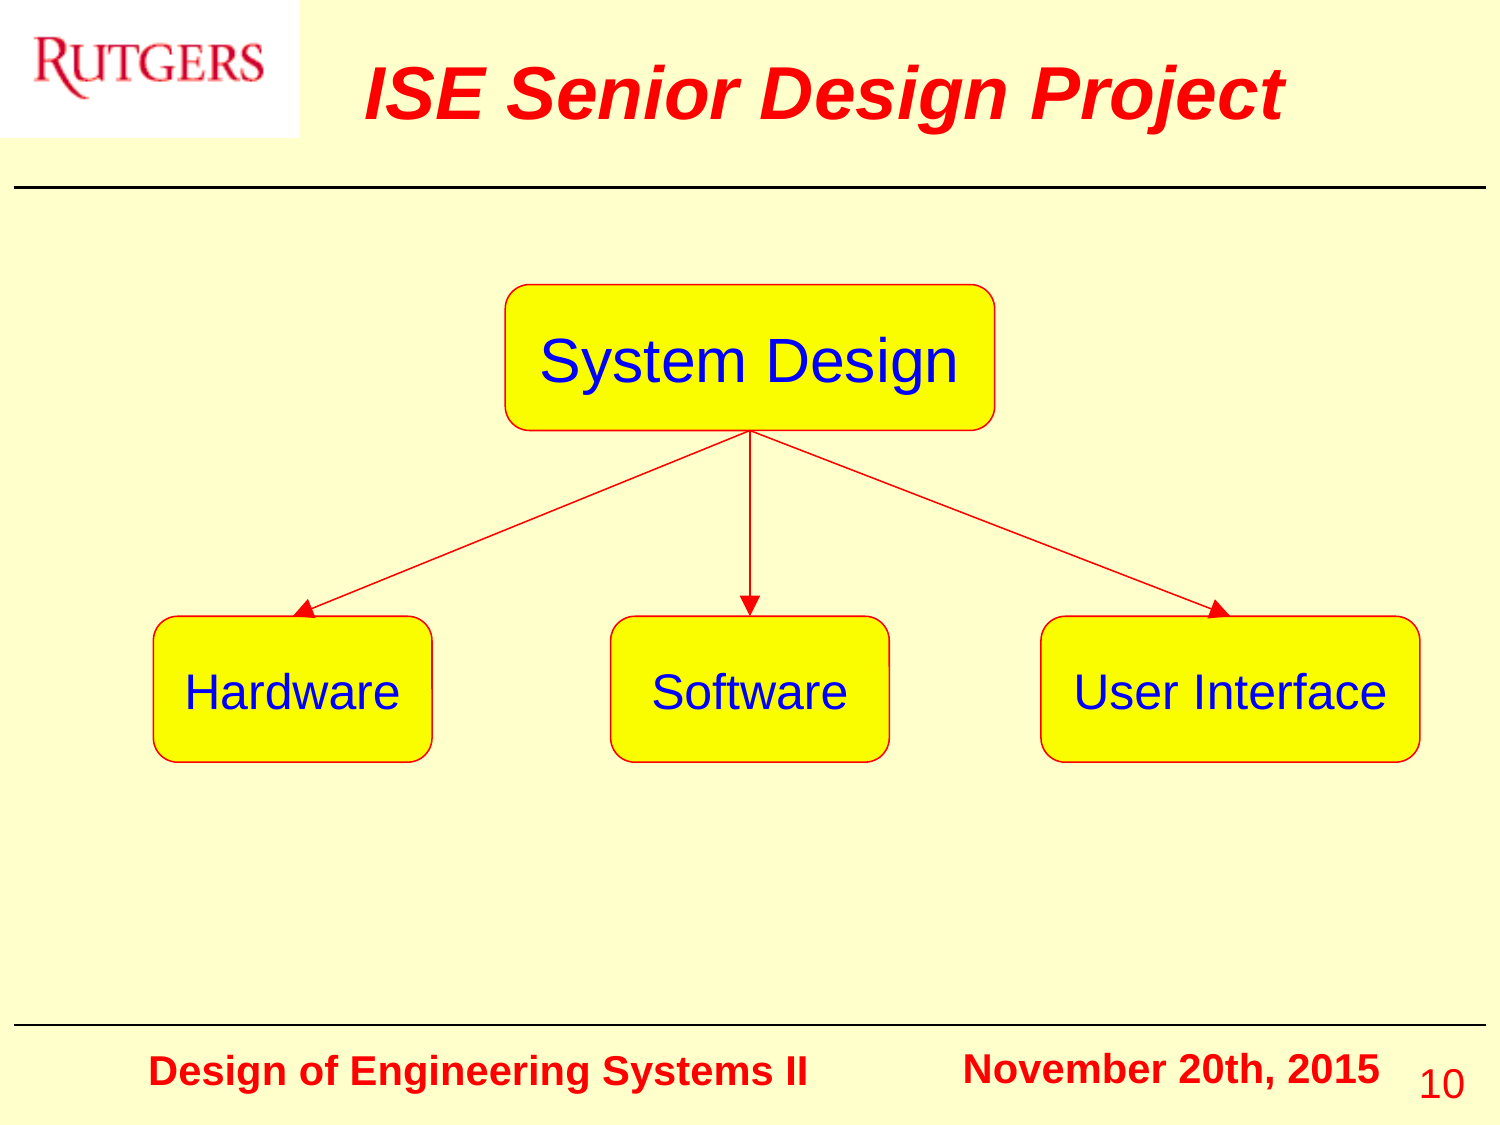

System Design
Hardware
Software
User Interface
November 20th, 2015
10